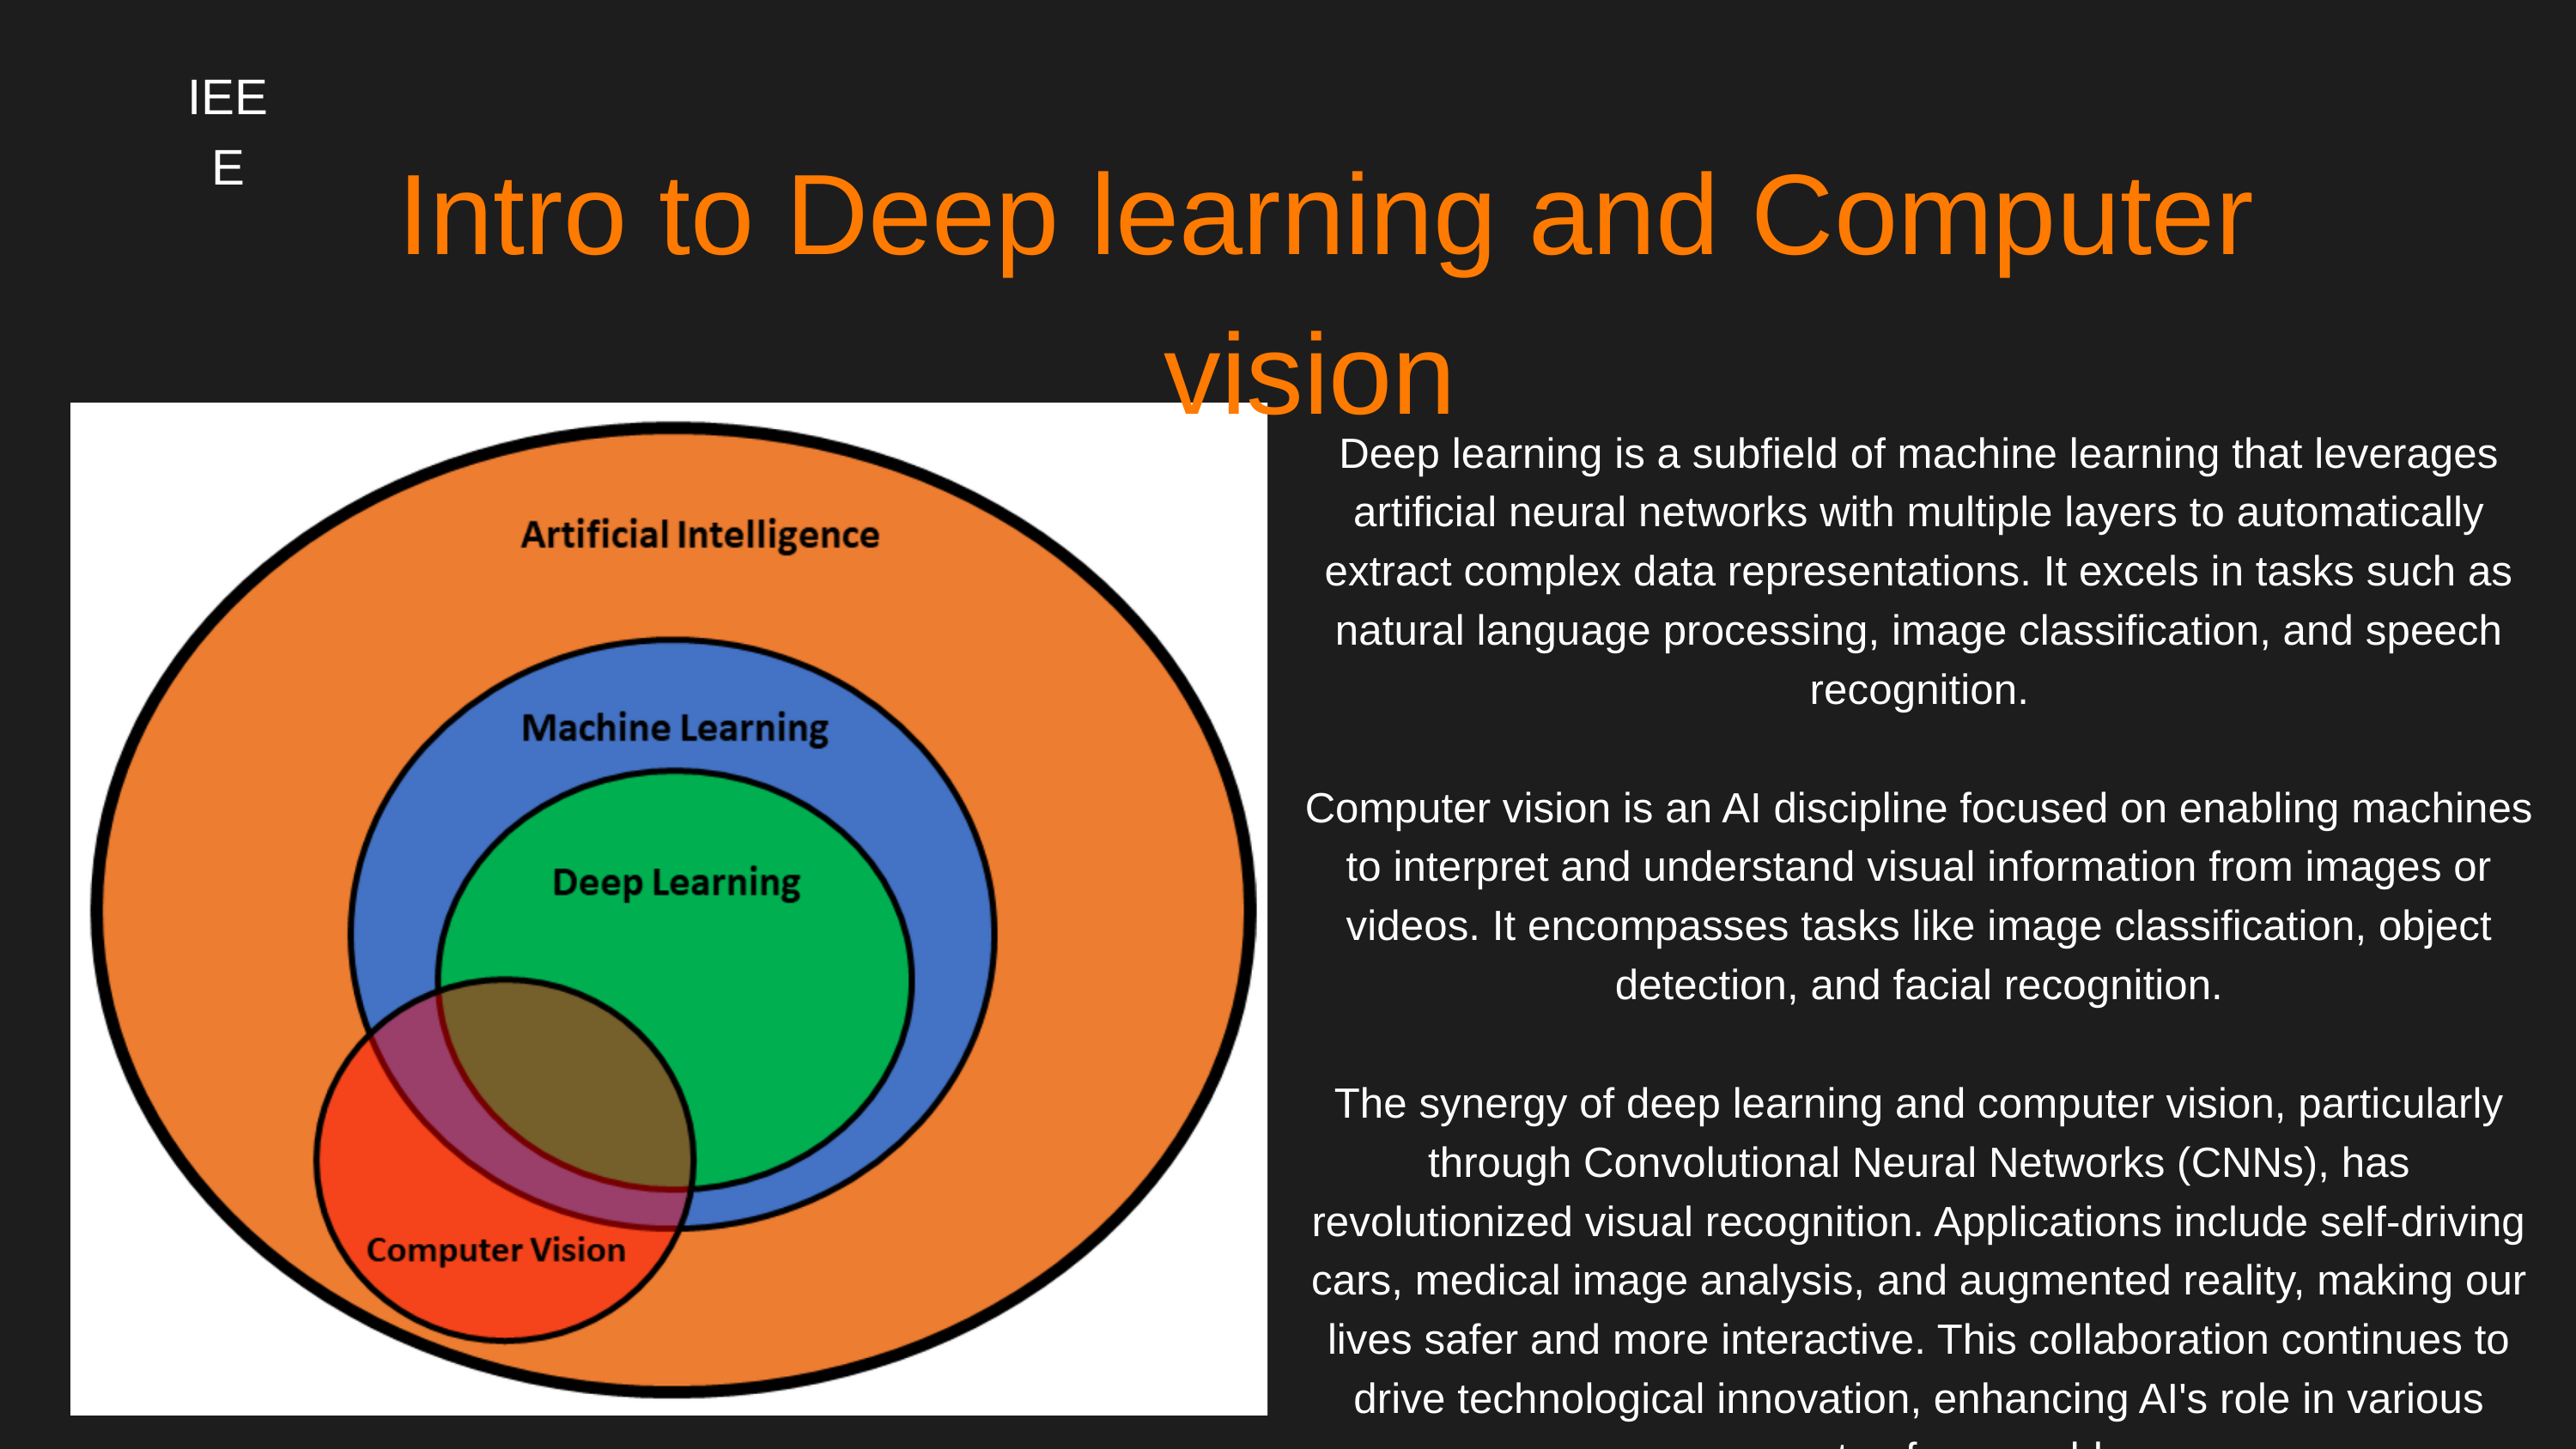

IEEE
Intro to Deep learning and Computer vision

Deep learning is a subfield of machine learning that leverages artificial neural networks with multiple layers to automatically extract complex data representations. It excels in tasks such as natural language processing, image classification, and speech recognition.

Computer vision is an AI discipline focused on enabling machines to interpret and understand visual information from images or videos. It encompasses tasks like image classification, object detection, and facial recognition.

The synergy of deep learning and computer vision, particularly through Convolutional Neural Networks (CNNs), has revolutionized visual recognition. Applications include self-driving cars, medical image analysis, and augmented reality, making our lives safer and more interactive. This collaboration continues to drive technological innovation, enhancing AI's role in various aspects of our world.